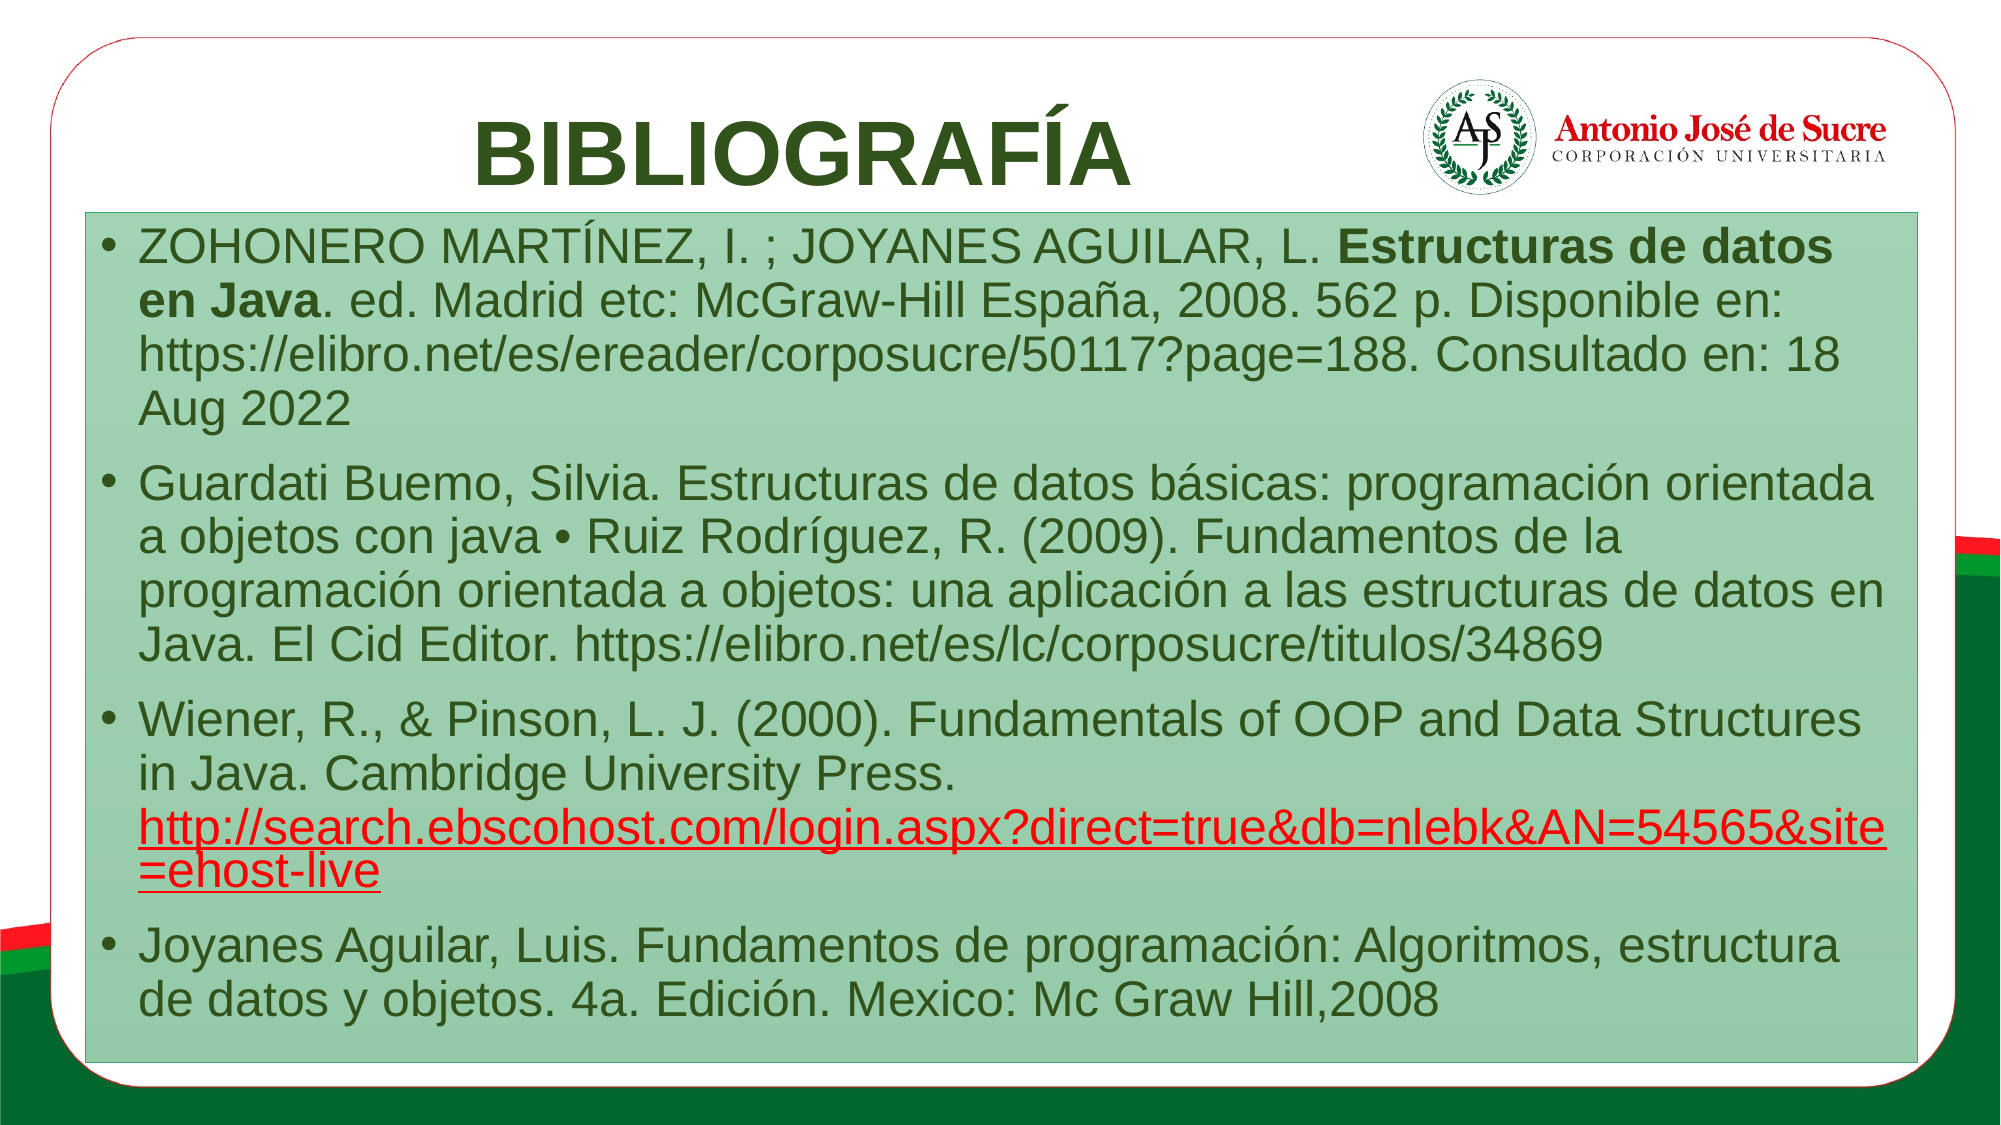

BIBLIOGRAFÍA

ZOHONERO MARTÍNEZ, I. ; JOYANES AGUILAR, L. Estructuras de datos en Java. ed. Madrid etc: McGraw-Hill España, 2008. 562 p. Disponible en: https://elibro.net/es/ereader/corposucre/50117?page=188. Consultado en: 18 Aug 2022
Guardati Buemo, Silvia. Estructuras de datos básicas: programación orientada a objetos con java • Ruiz Rodríguez, R. (2009). Fundamentos de la programación orientada a objetos: una aplicación a las estructuras de datos en Java. El Cid Editor. https://elibro.net/es/lc/corposucre/titulos/34869
Wiener, R., & Pinson, L. J. (2000). Fundamentals of OOP and Data Structures in Java. Cambridge University Press. http://search.ebscohost.com/login.aspx?direct=true&db=nlebk&AN=54565&site=ehost-live
Joyanes Aguilar, Luis. Fundamentos de programación: Algoritmos, estructura de datos y objetos. 4a. Edición. Mexico: Mc Graw Hill,2008